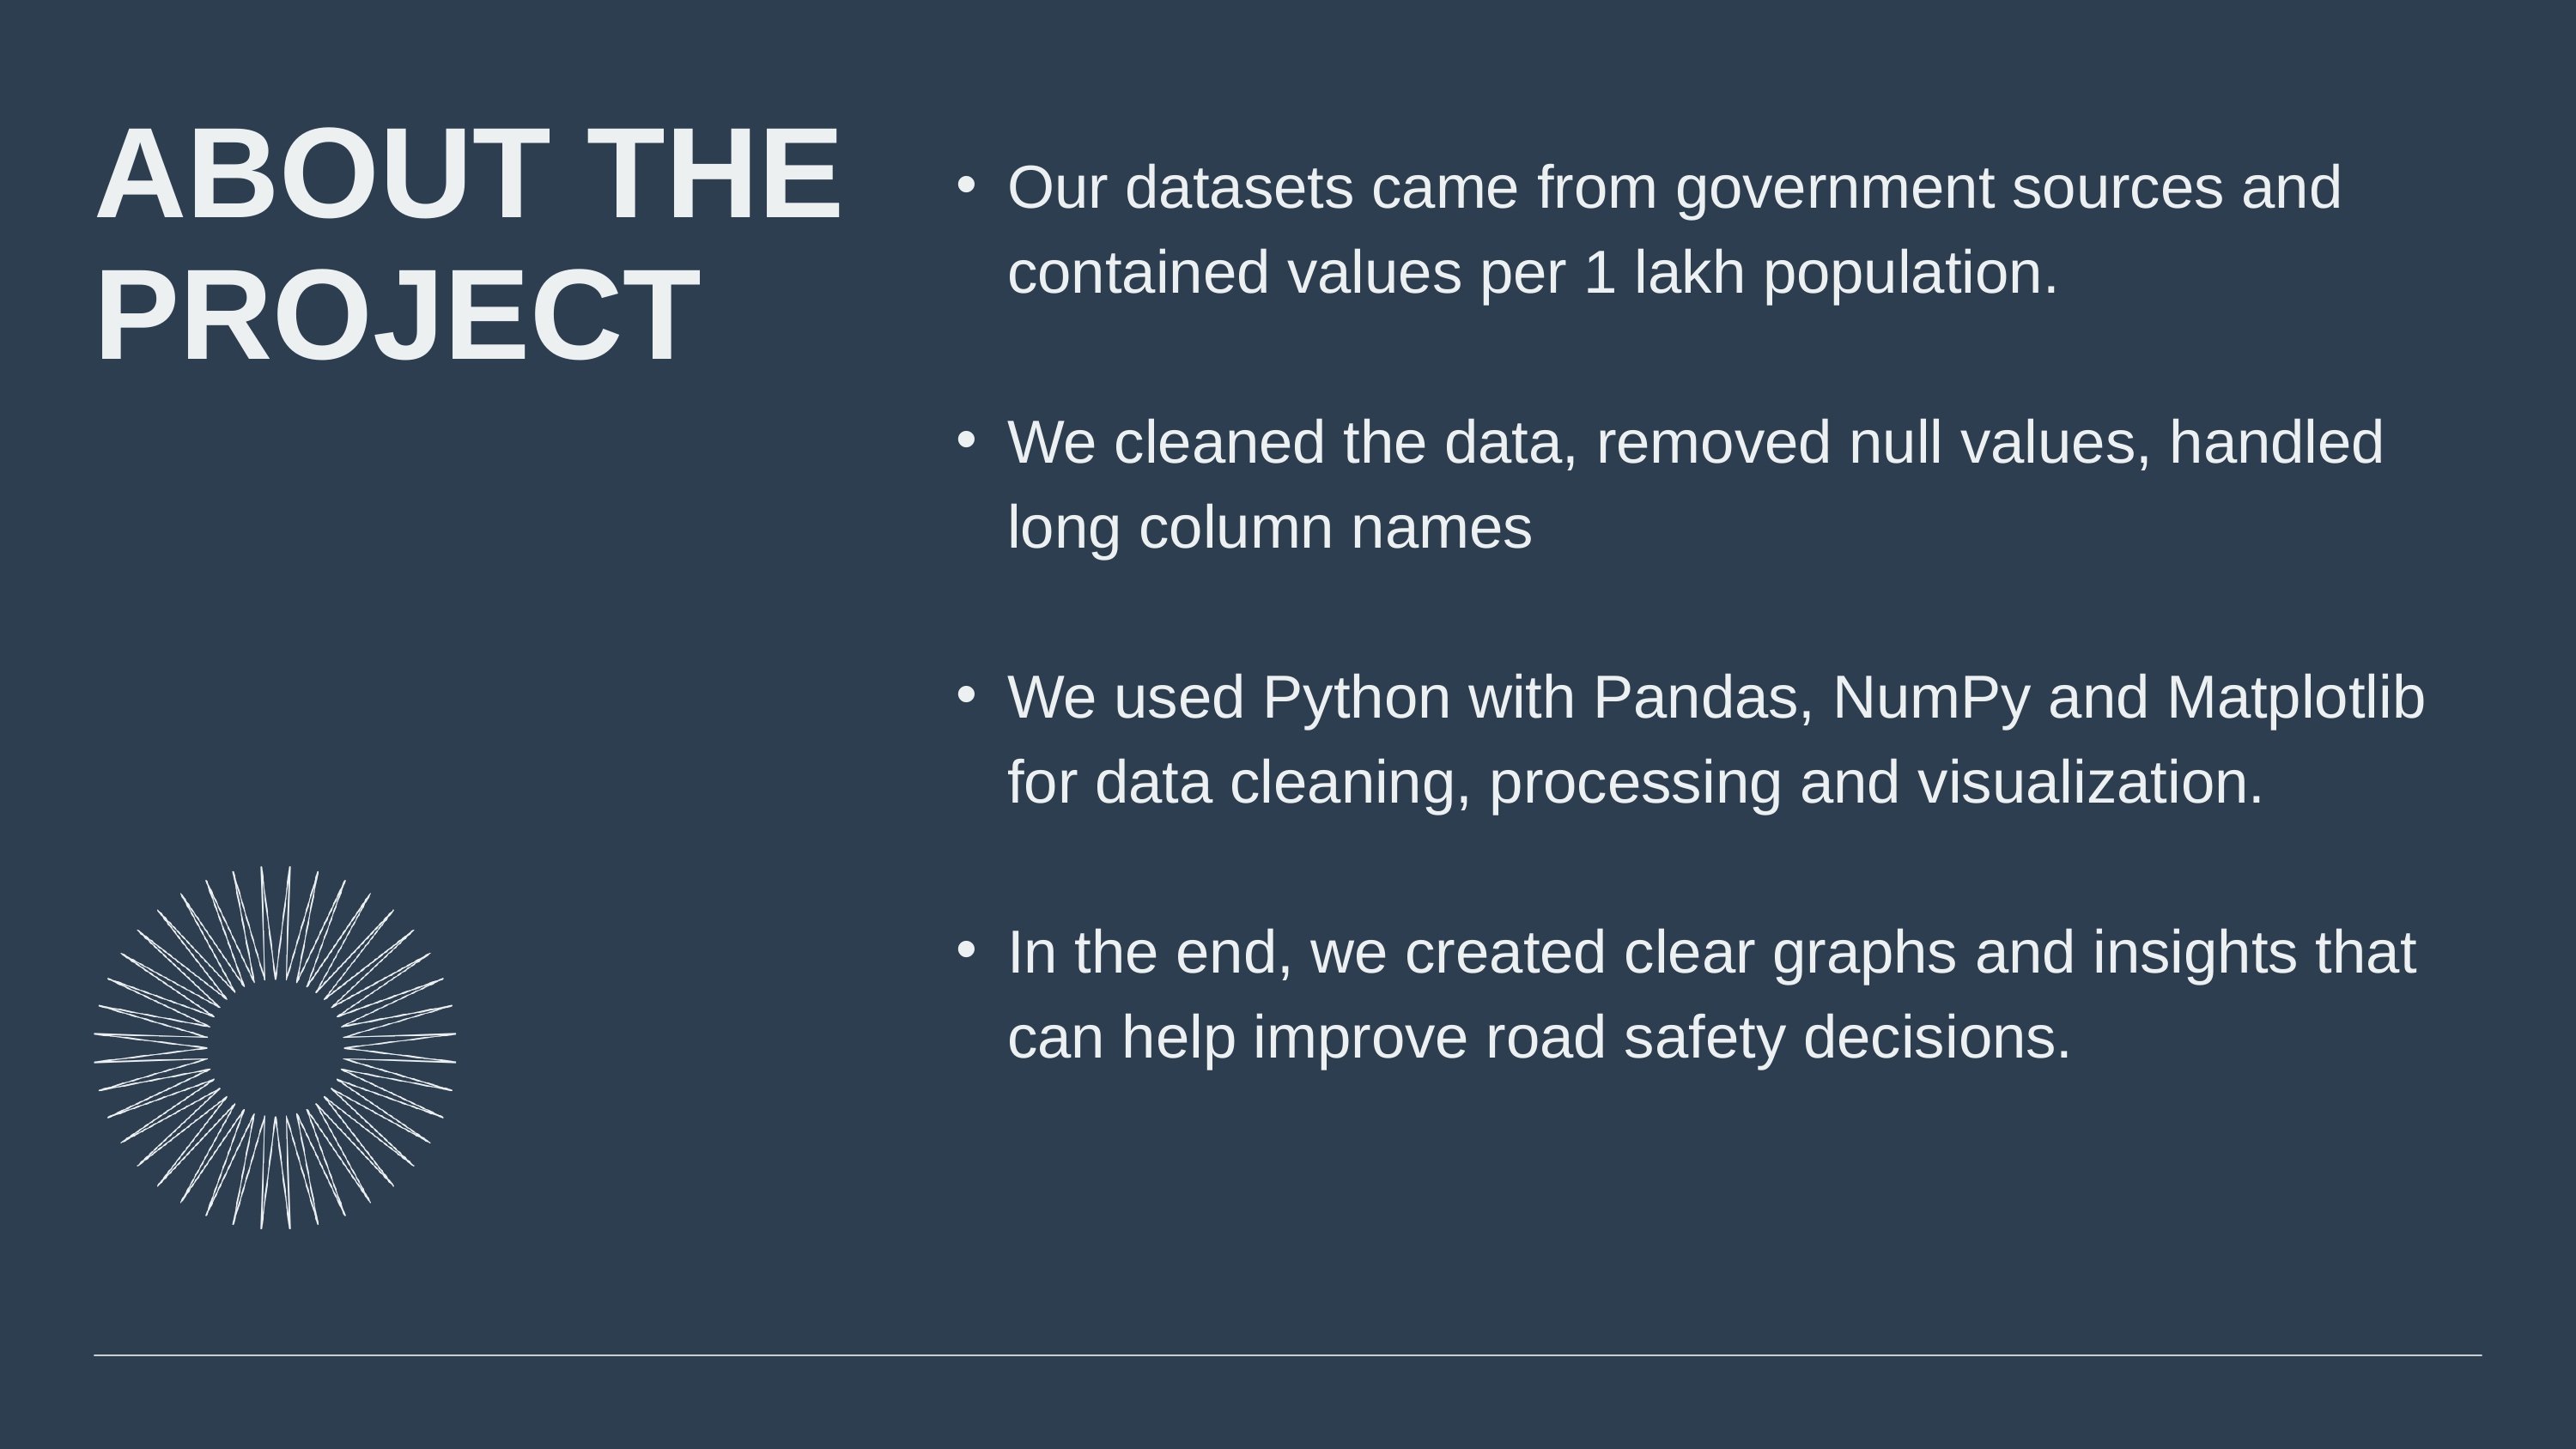

ABOUT THE PROJECT
Our datasets came from government sources and contained values per 1 lakh population.

We cleaned the data, removed null values, handled long column names

We used Python with Pandas, NumPy and Matplotlib for data cleaning, processing and visualization.

In the end, we created clear graphs and insights that can help improve road safety decisions.